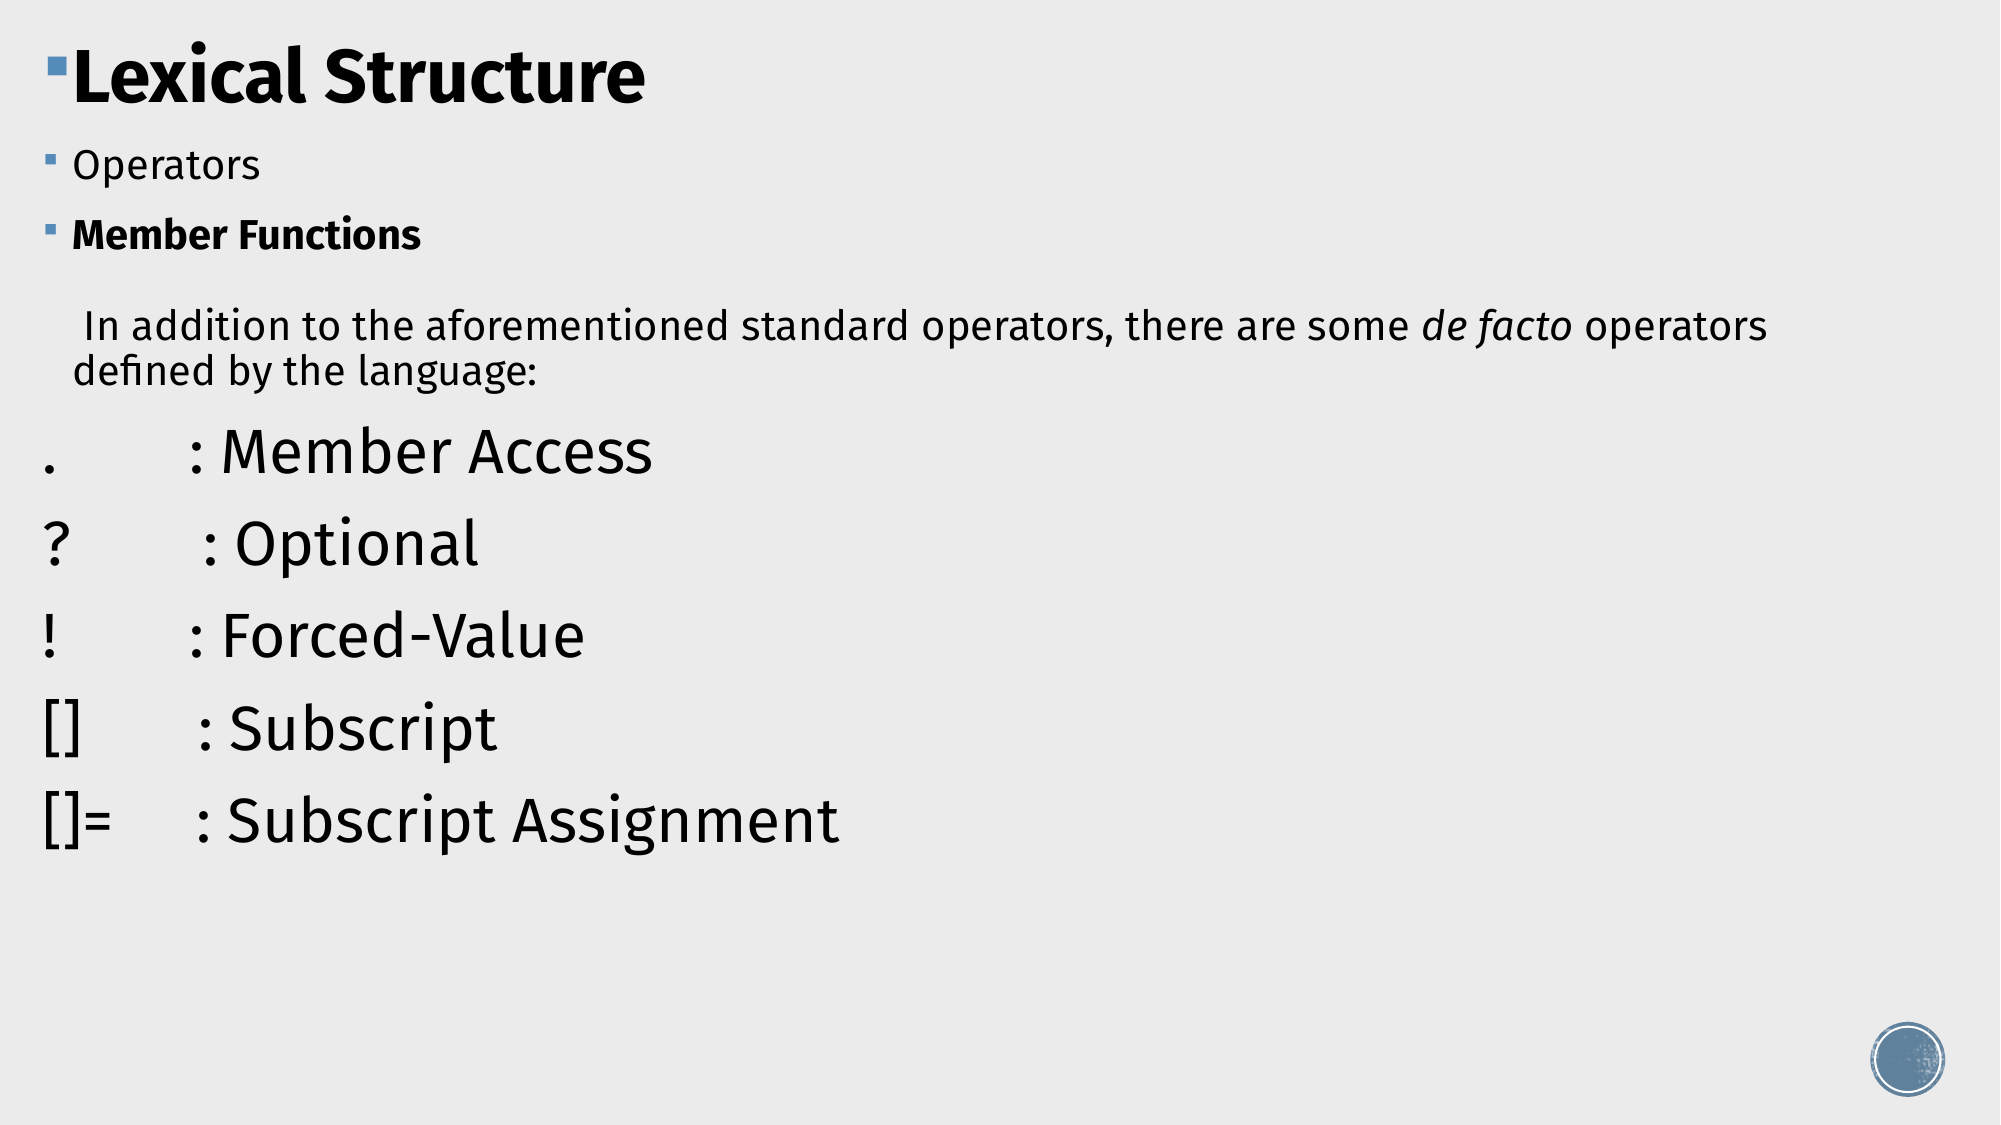

Lexical Structure
Operators
Member Functions
 In addition to the aforementioned standard operators, there are some de facto operators defined by the language:
.        : Member Access
?        : Optional
!        : Forced-Value
[]       : Subscript
[]=     : Subscript Assignment